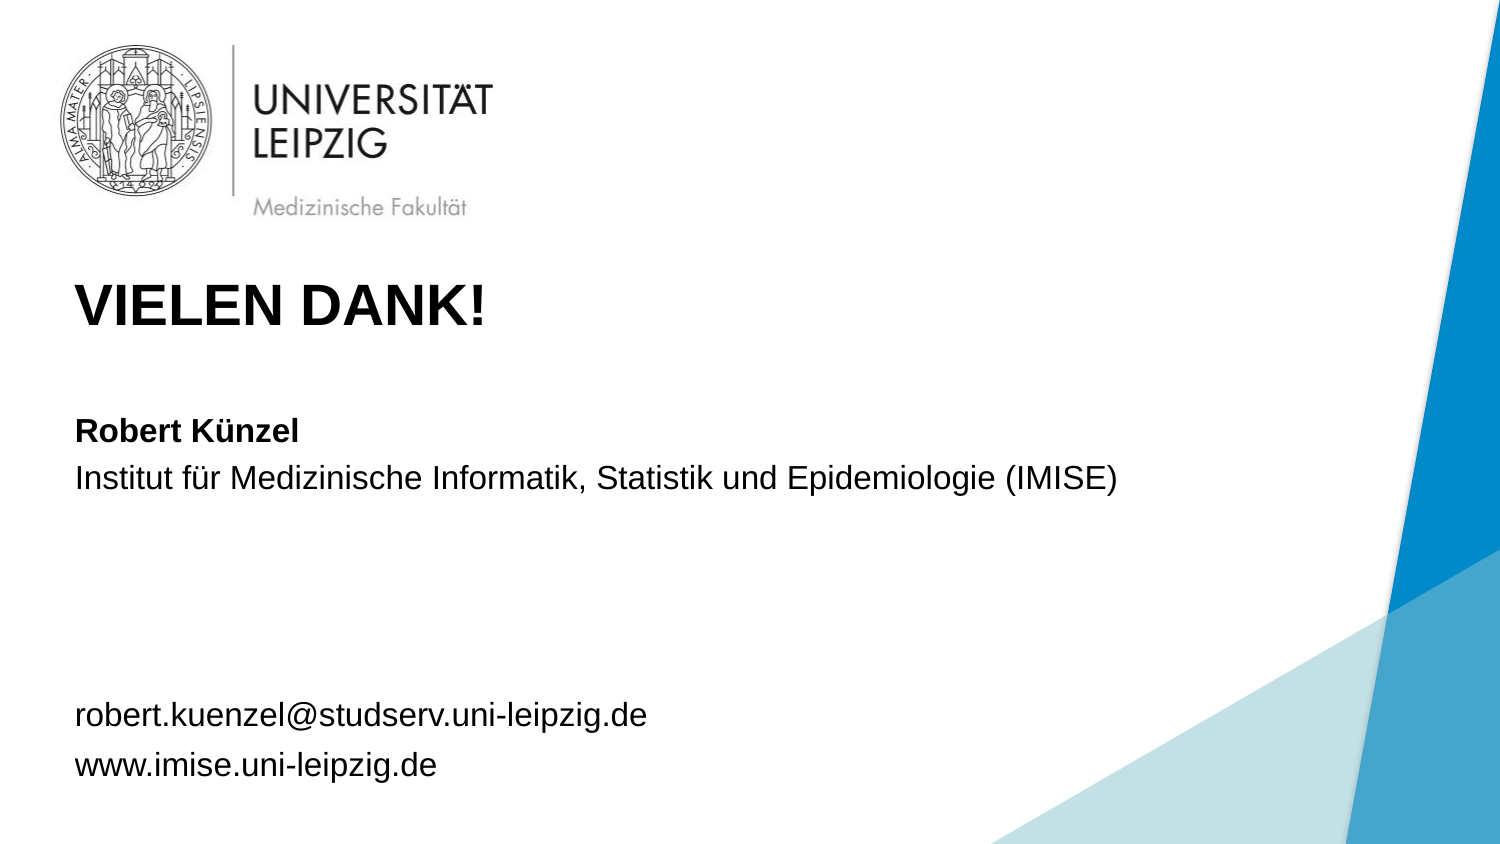

# Vielen Dank!
Robert Künzel
Institut für Medizinische Informatik, Statistik und Epidemiologie (IMISE)

robert.kuenzel@studserv.uni-leipzig.de
www.imise.uni-leipzig.de